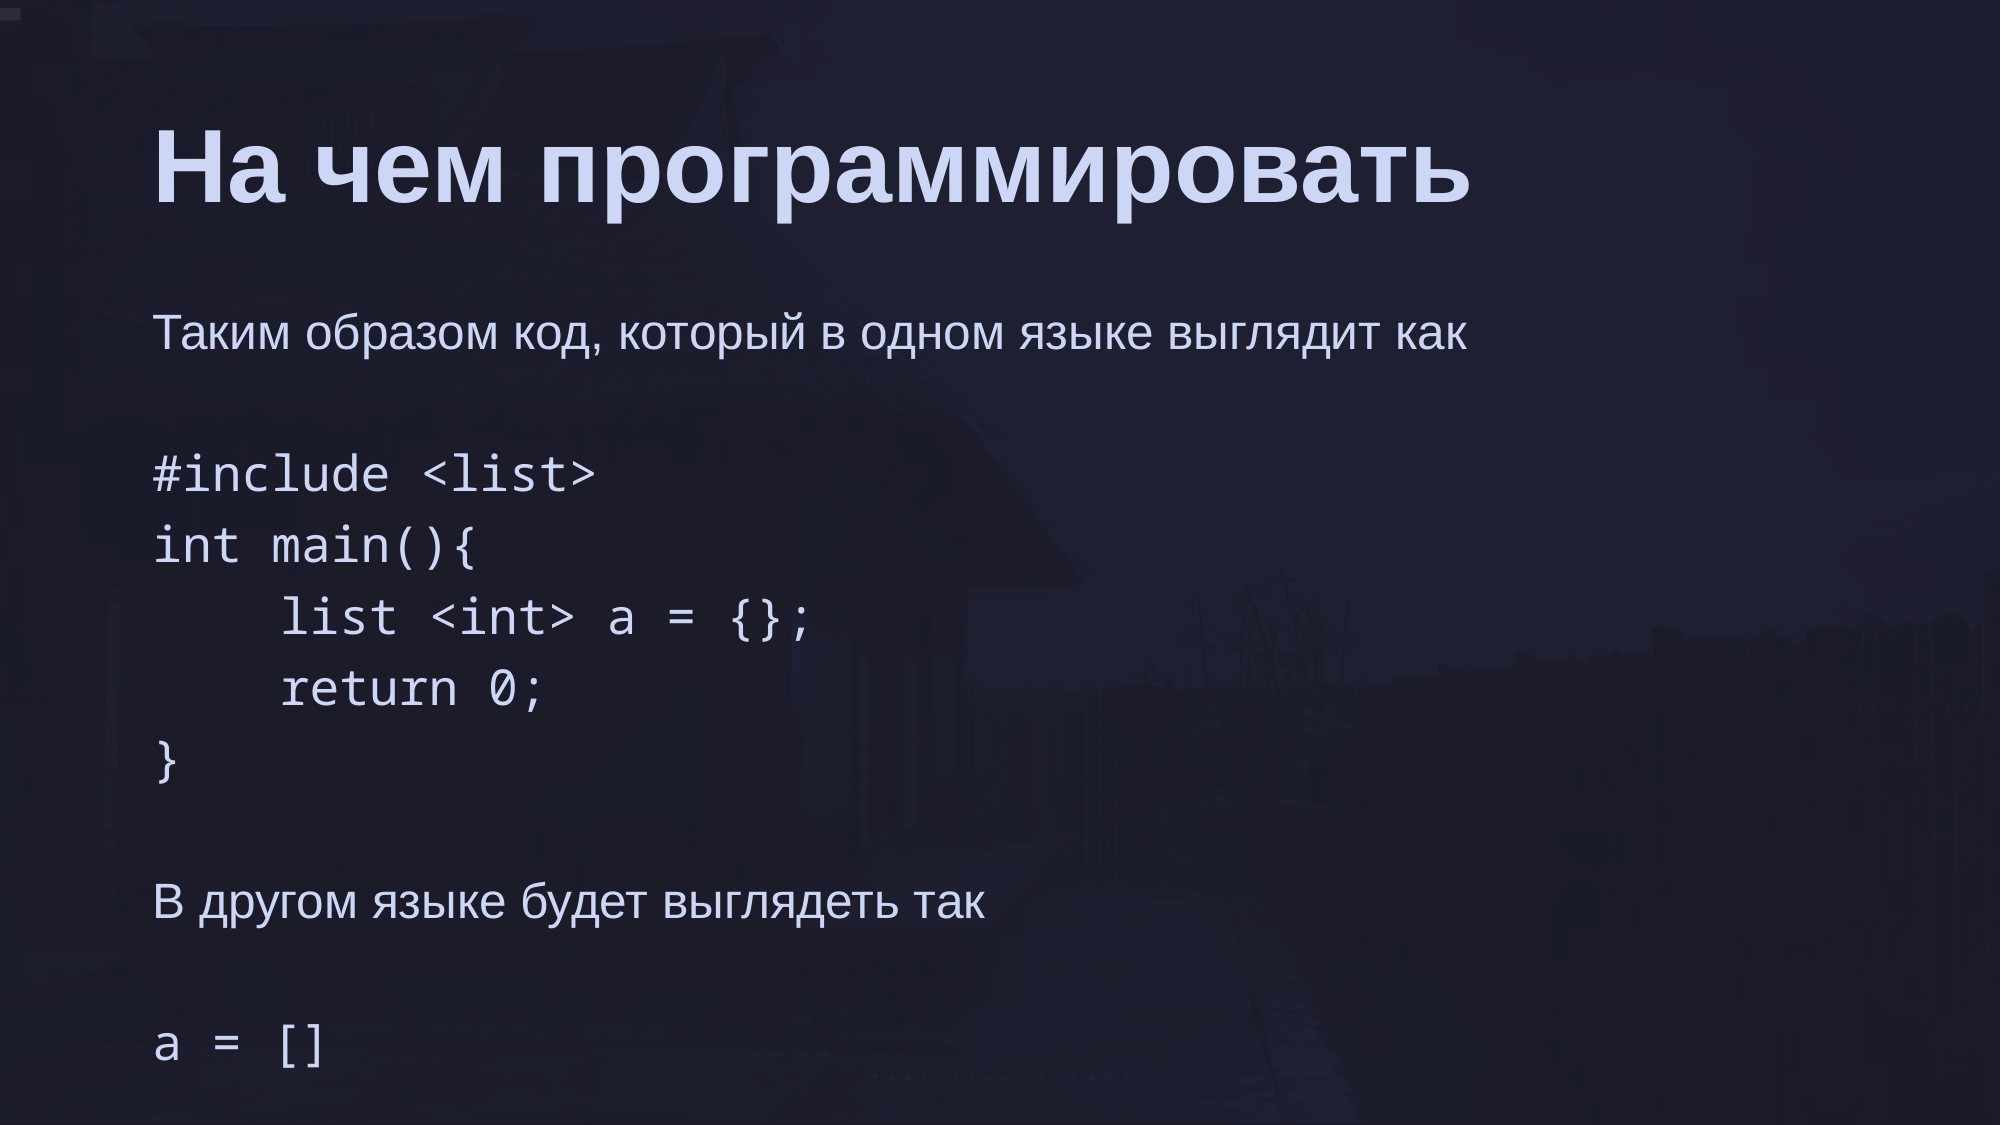

# На чем программировать
Таким образом код, который в одном языке выглядит как

#include <list>
int main(){
	list <int> a = {};
	return 0;
}

В другом языке будет выглядеть так

a = []